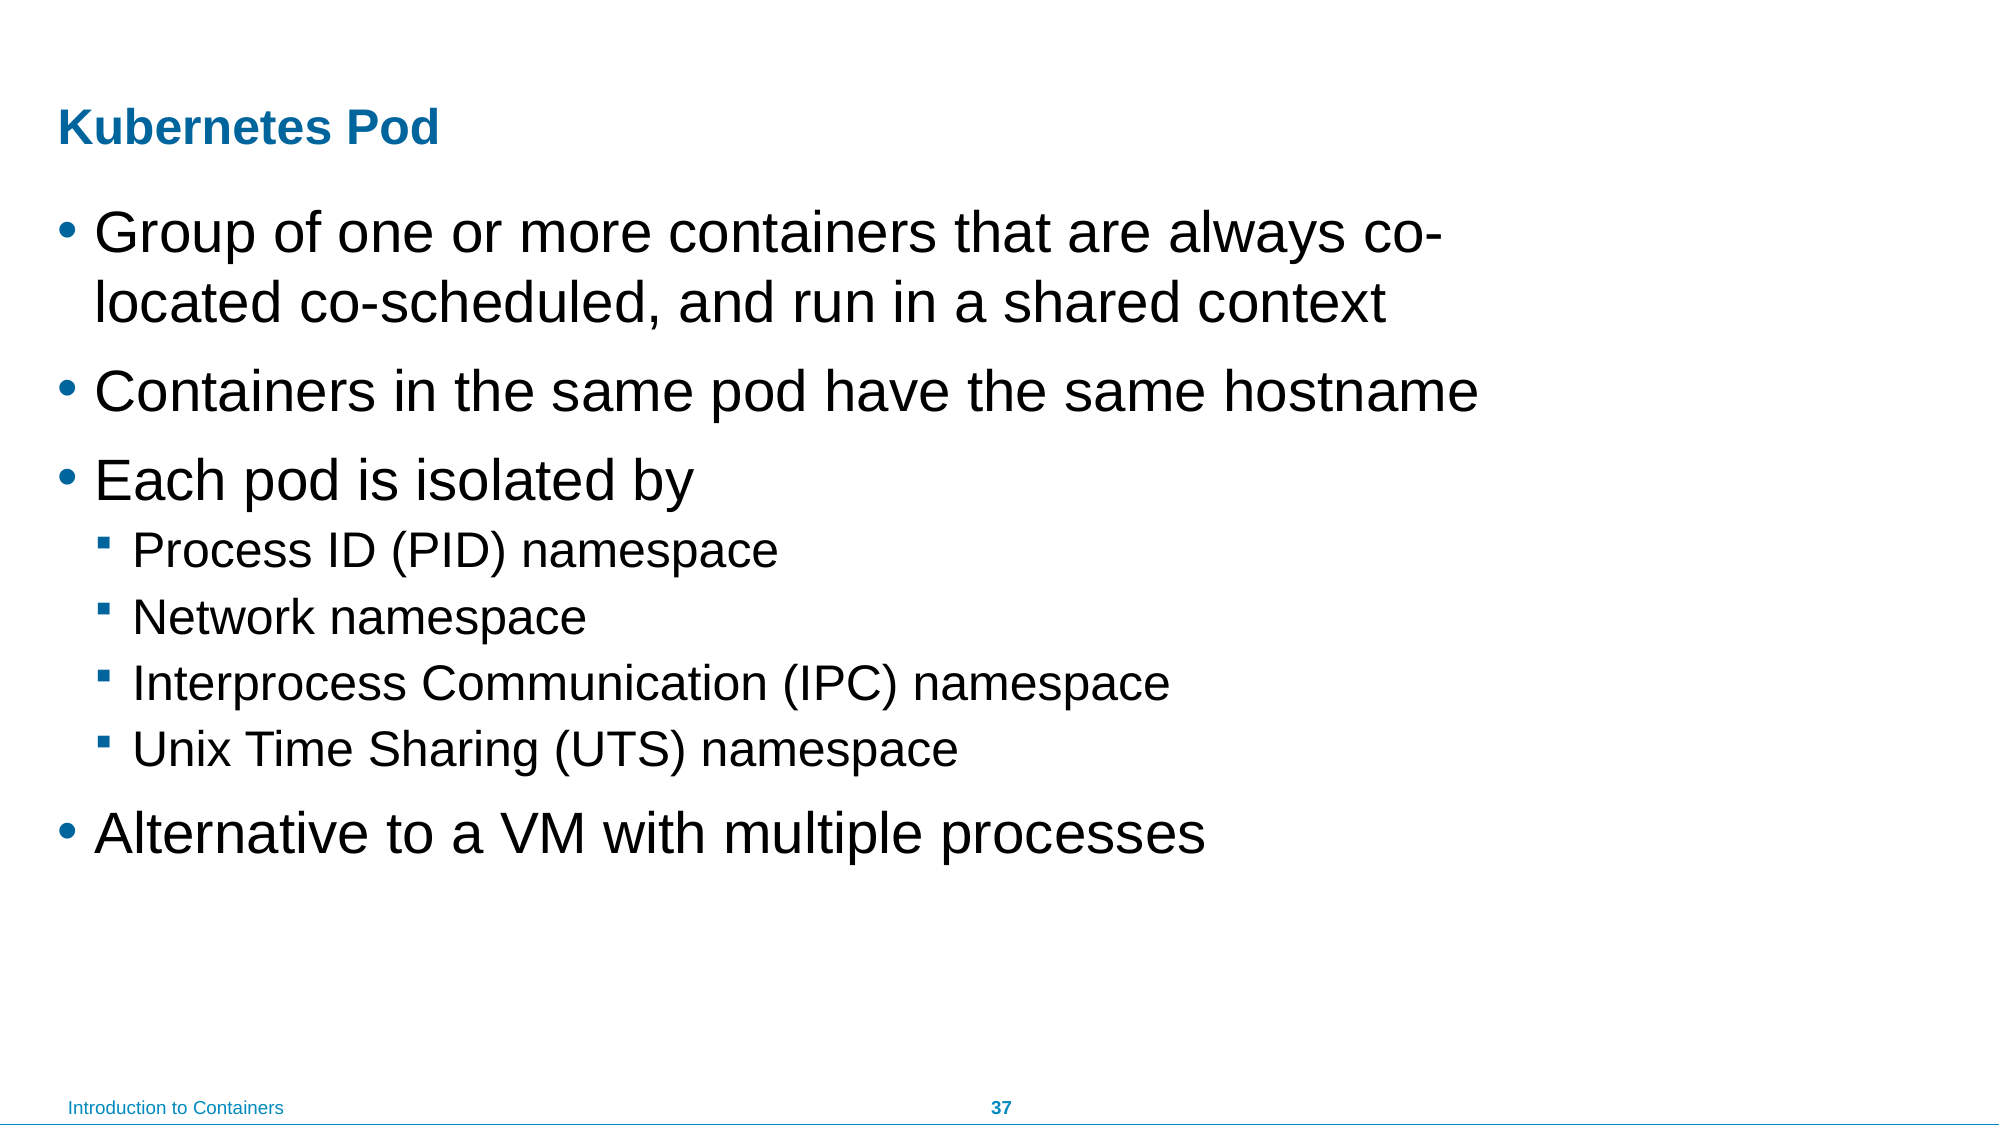

# Kubernetes Pod
Group of one or more containers that are always co-located co-scheduled, and run in a shared context
Containers in the same pod have the same hostname
Each pod is isolated by
Process ID (PID) namespace
Network namespace
Interprocess Communication (IPC) namespace
Unix Time Sharing (UTS) namespace
Alternative to a VM with multiple processes
37